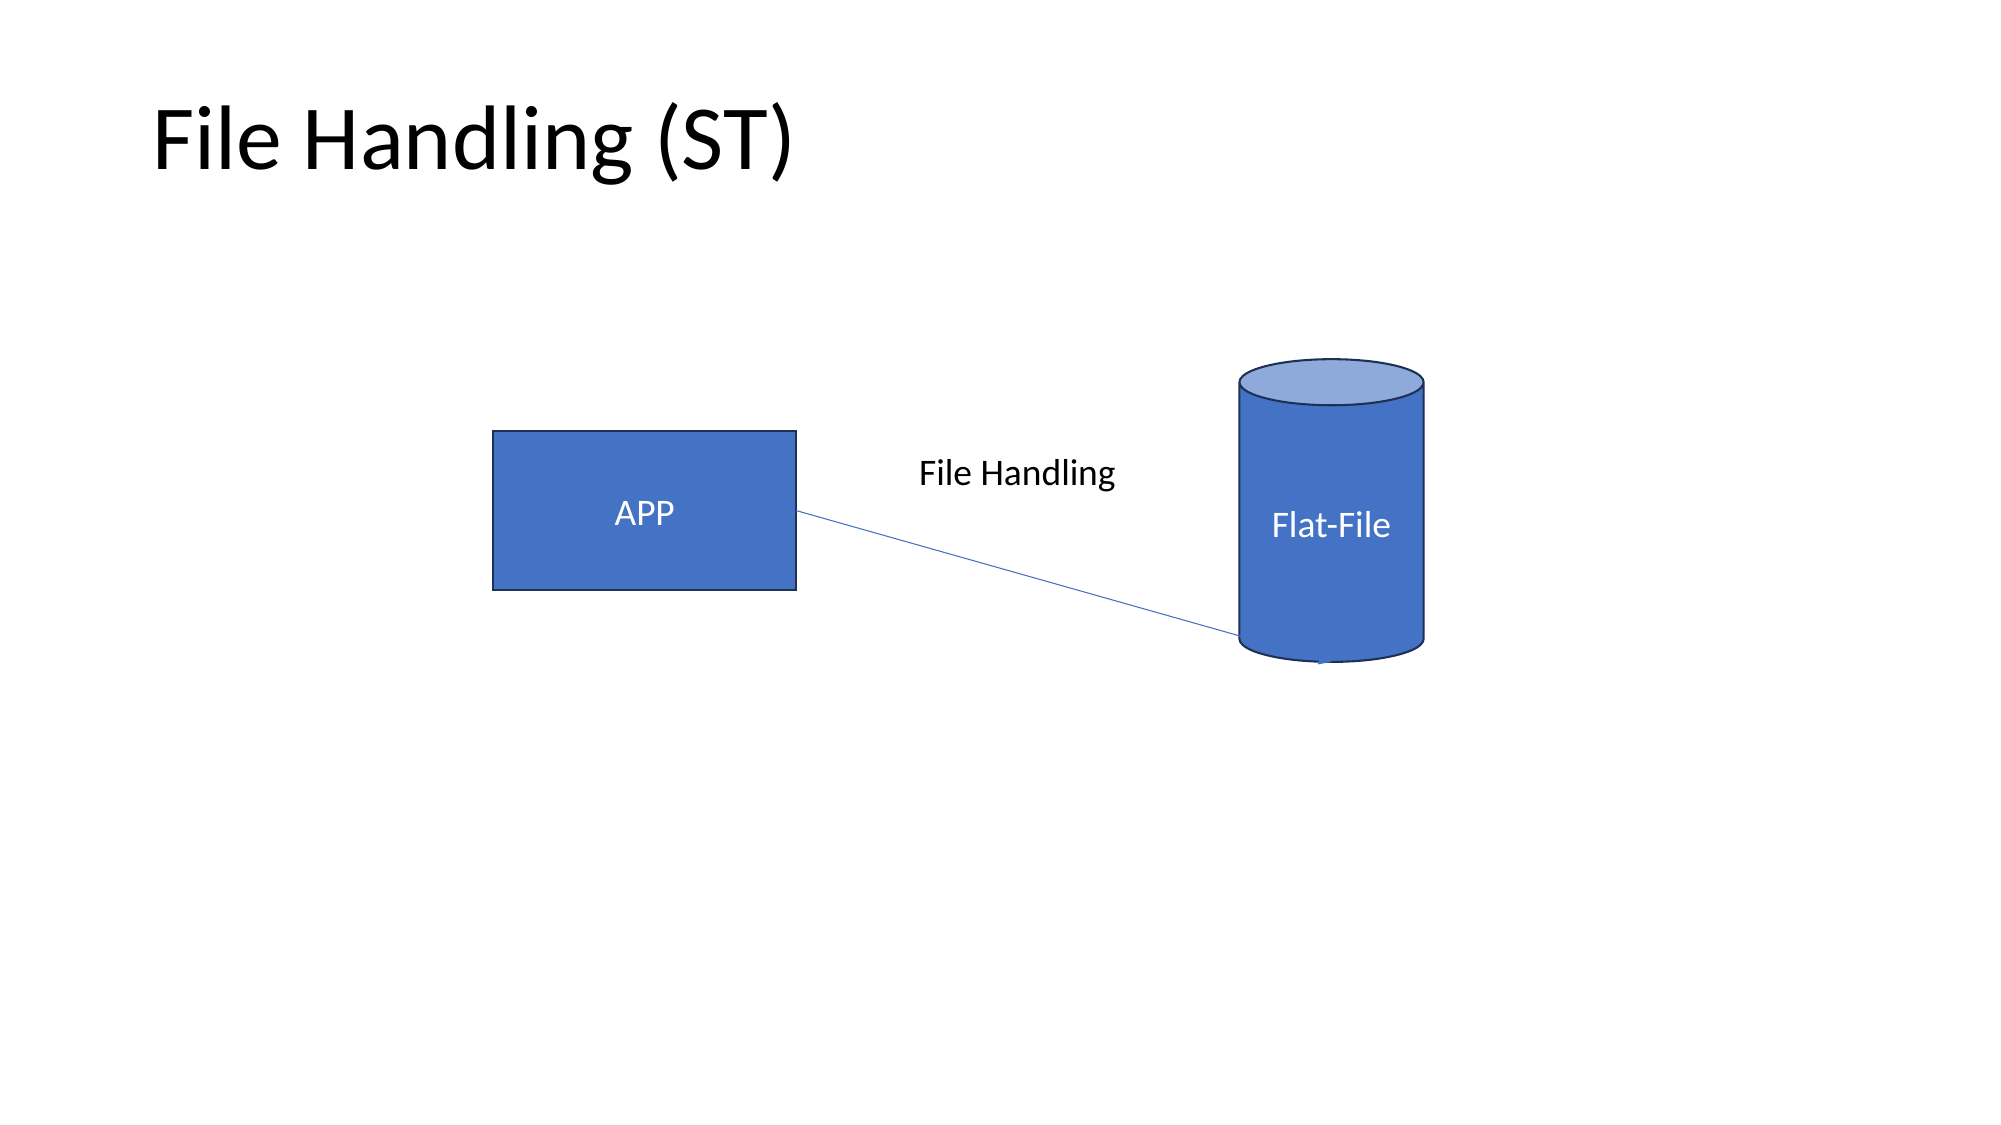

# File Handling (ST)
Flat-File
APP
File Handling